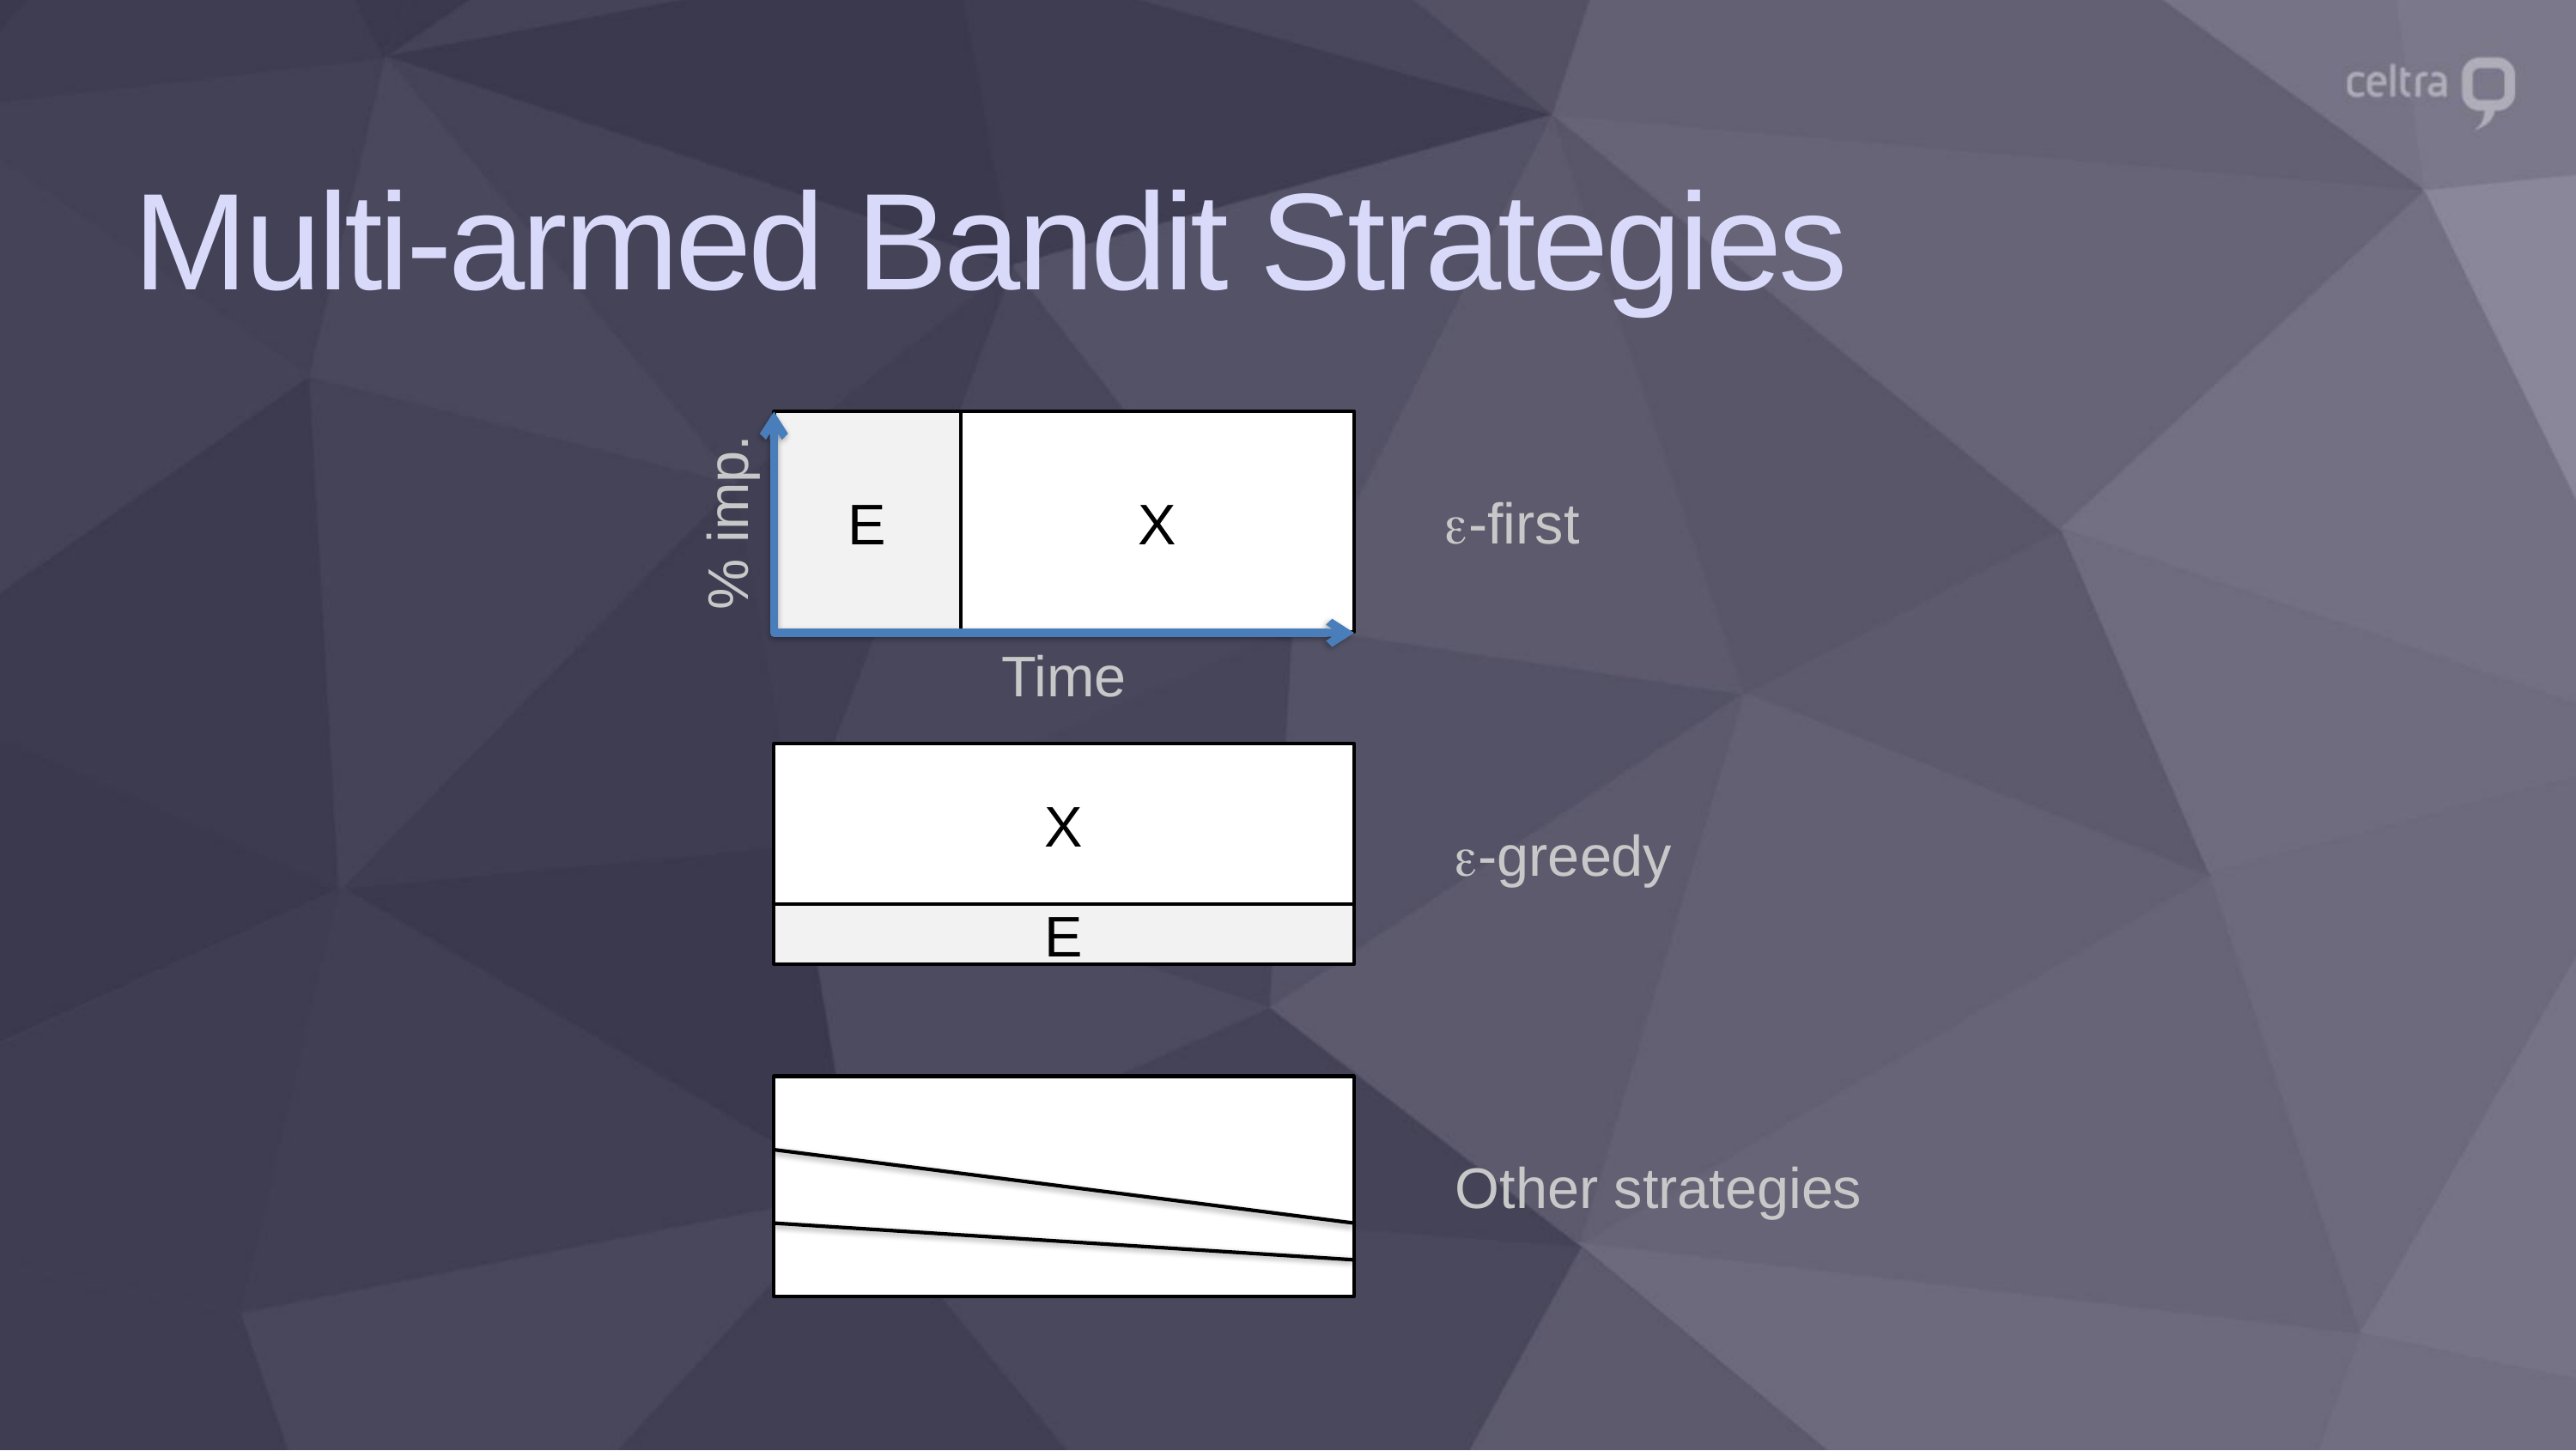

# Multi-armed Bandit Strategies
E
X

ε-first
% imp.
Time
X
E
ε-greedy

Other strategies